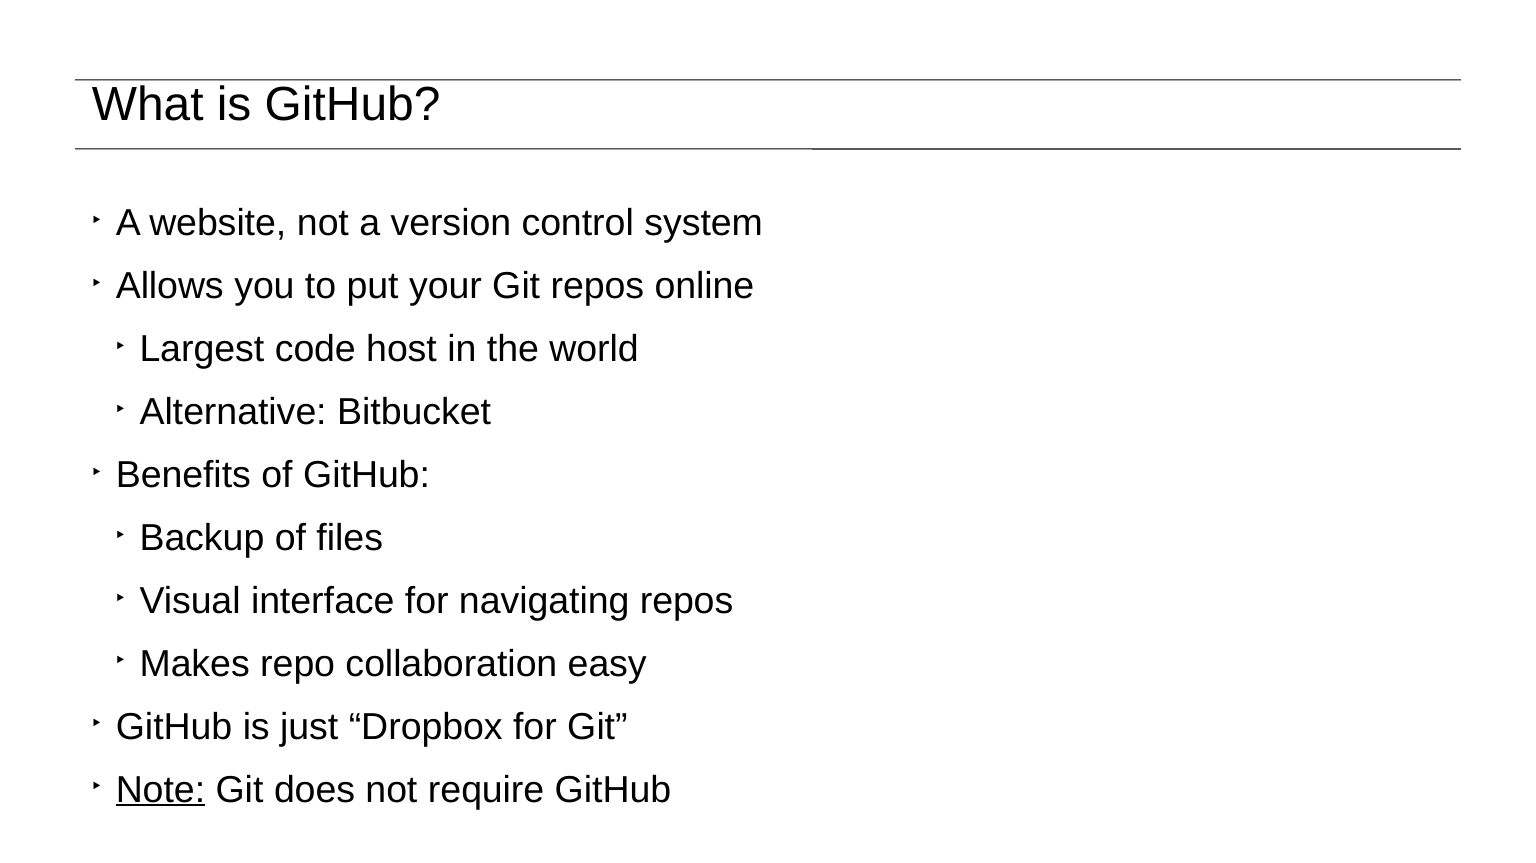

# What is GitHub?
A website, not a version control system
Allows you to put your Git repos online
Largest code host in the world
Alternative: Bitbucket
Benefits of GitHub:
Backup of files
Visual interface for navigating repos
Makes repo collaboration easy
GitHub is just “Dropbox for Git”
Note: Git does not require GitHub